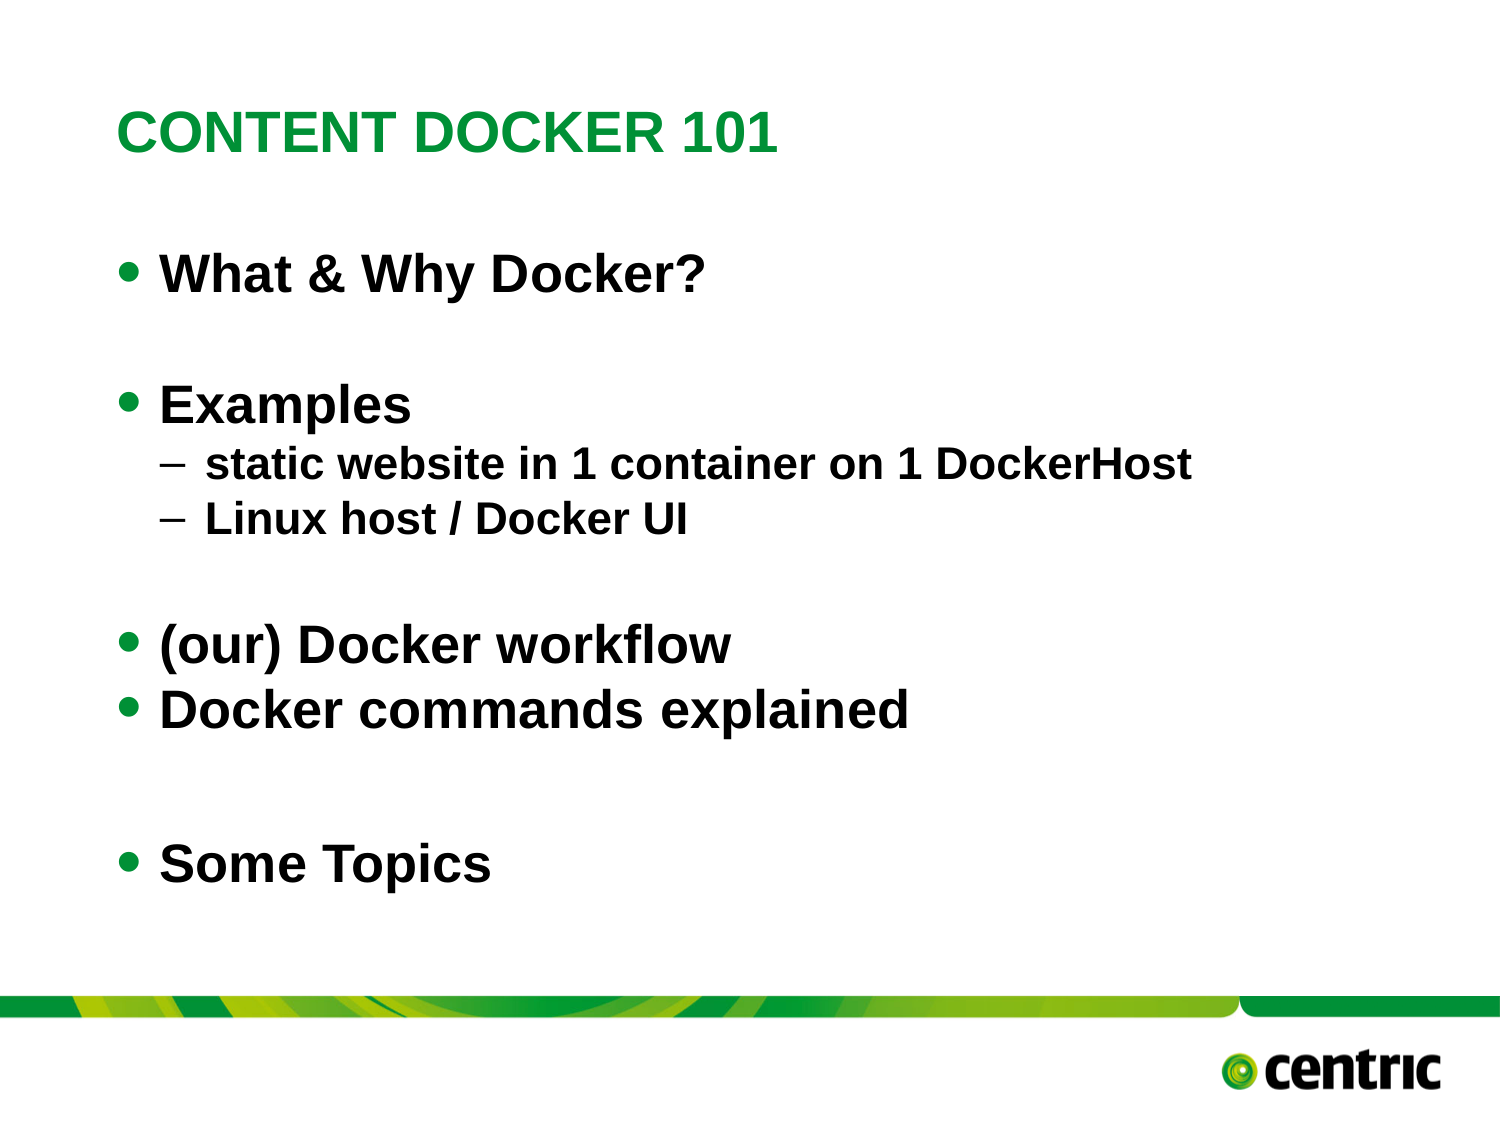

# CoNTENT Docker 101
What & Why Docker?

Examples
static website in 1 container on 1 DockerHost
Linux host / Docker UI

(our) Docker workflow
Docker commands explained

Some Topics

TITLE PRESENTATION
Versie 0.8 - 16 september 2017